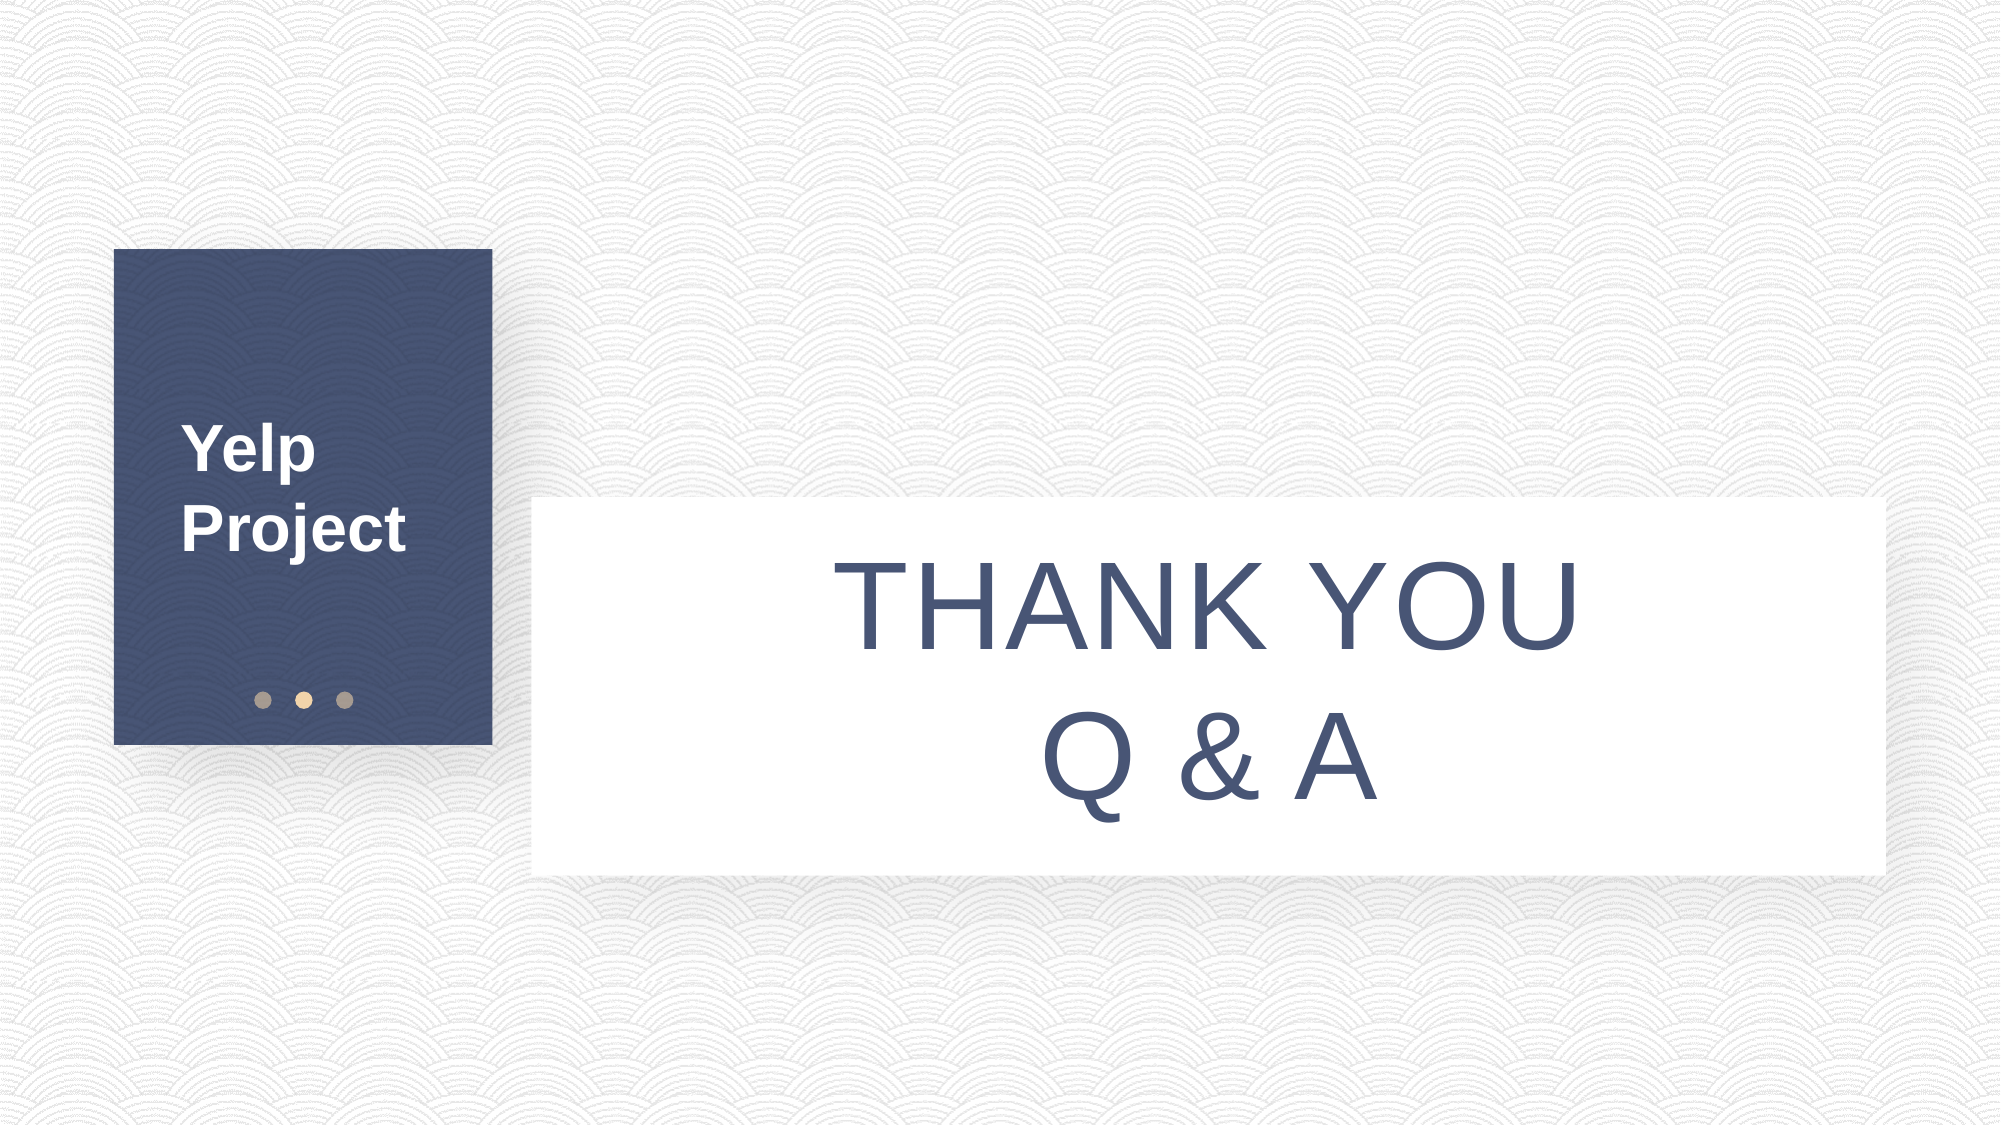

Yelp Project

THANK YOU
Q & A